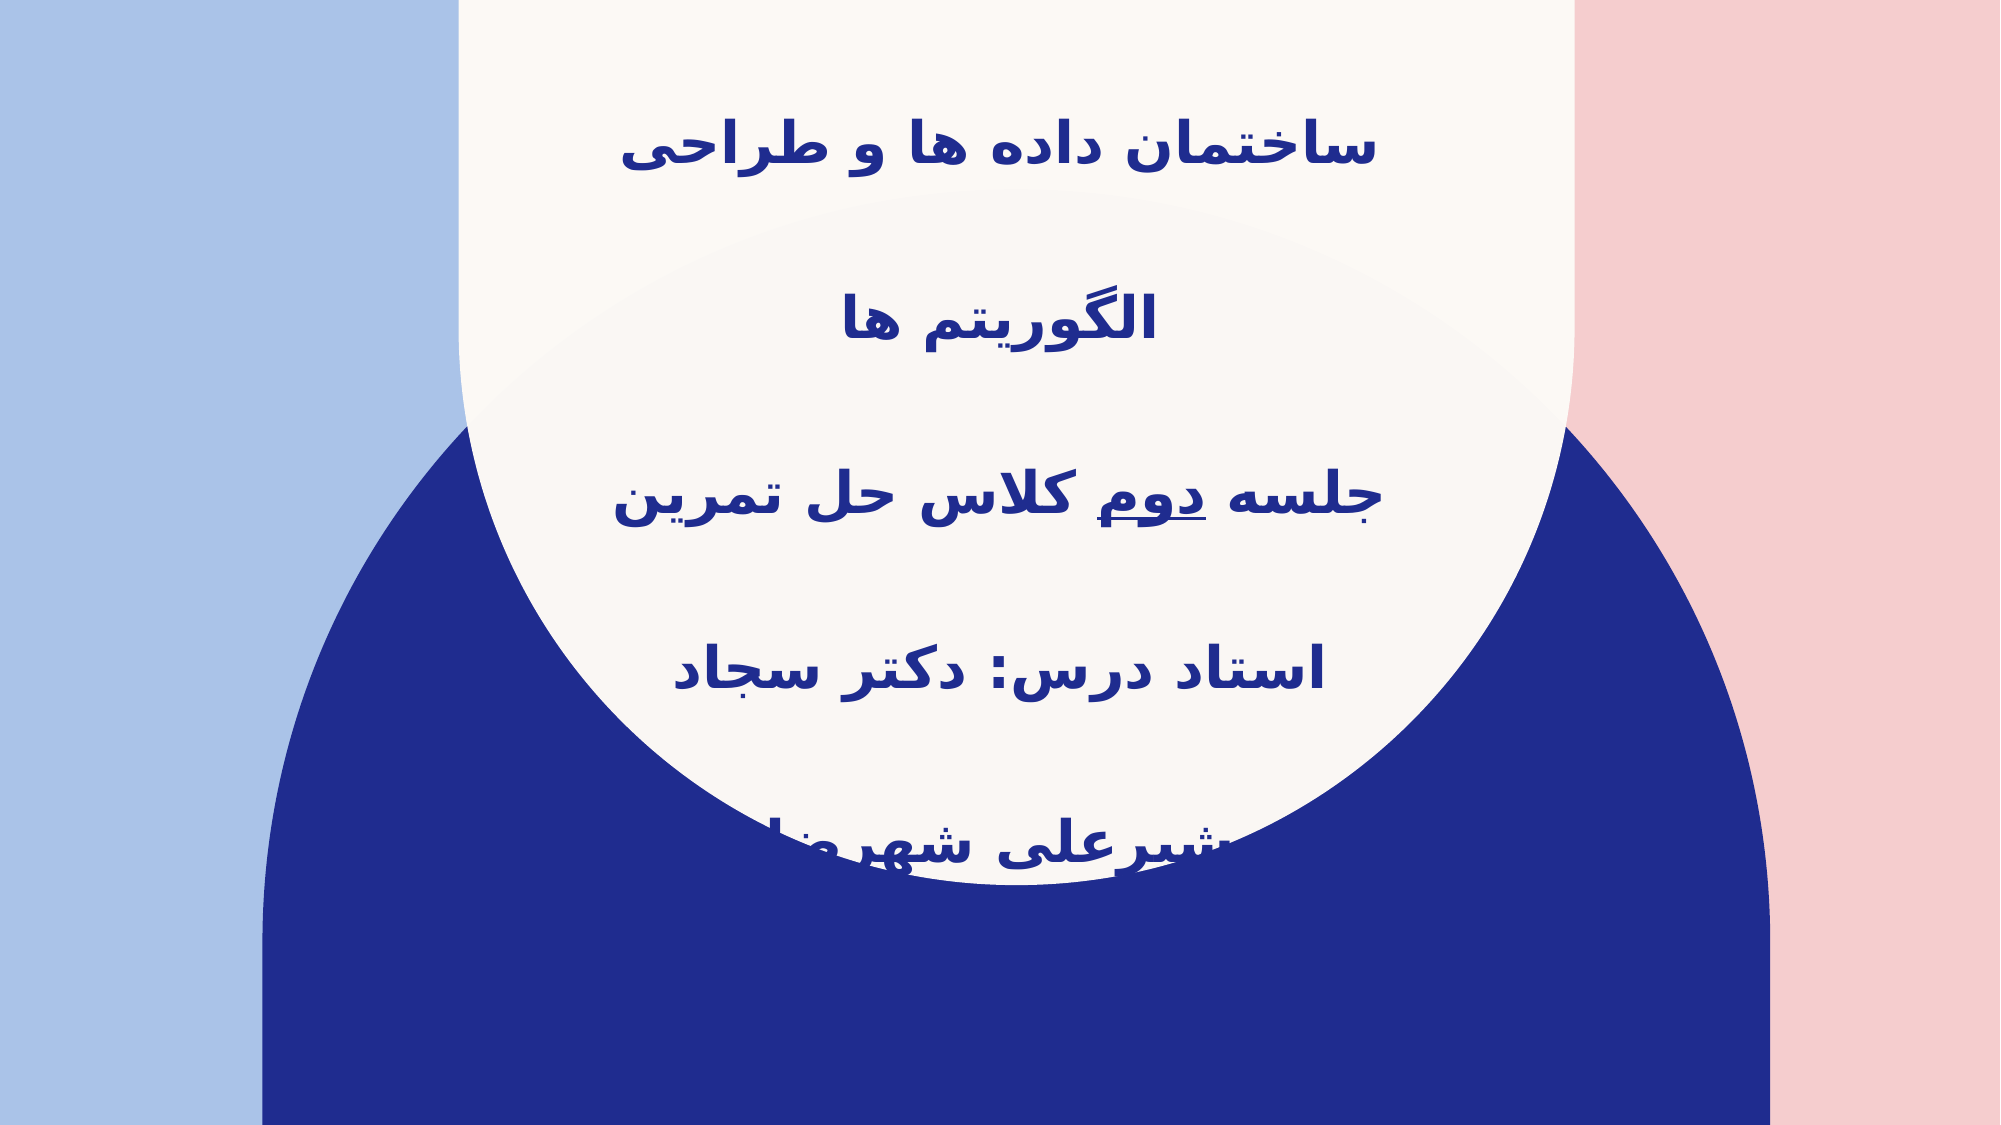

# ساختمان داده ها و طراحی الگوریتم ها جلسه دوم کلاس حل تمرین استاد درس: دکتر سجاد شیرعلی شهرضا تدریسیار حل تمرین: پوریا جمیع پاییز 1402